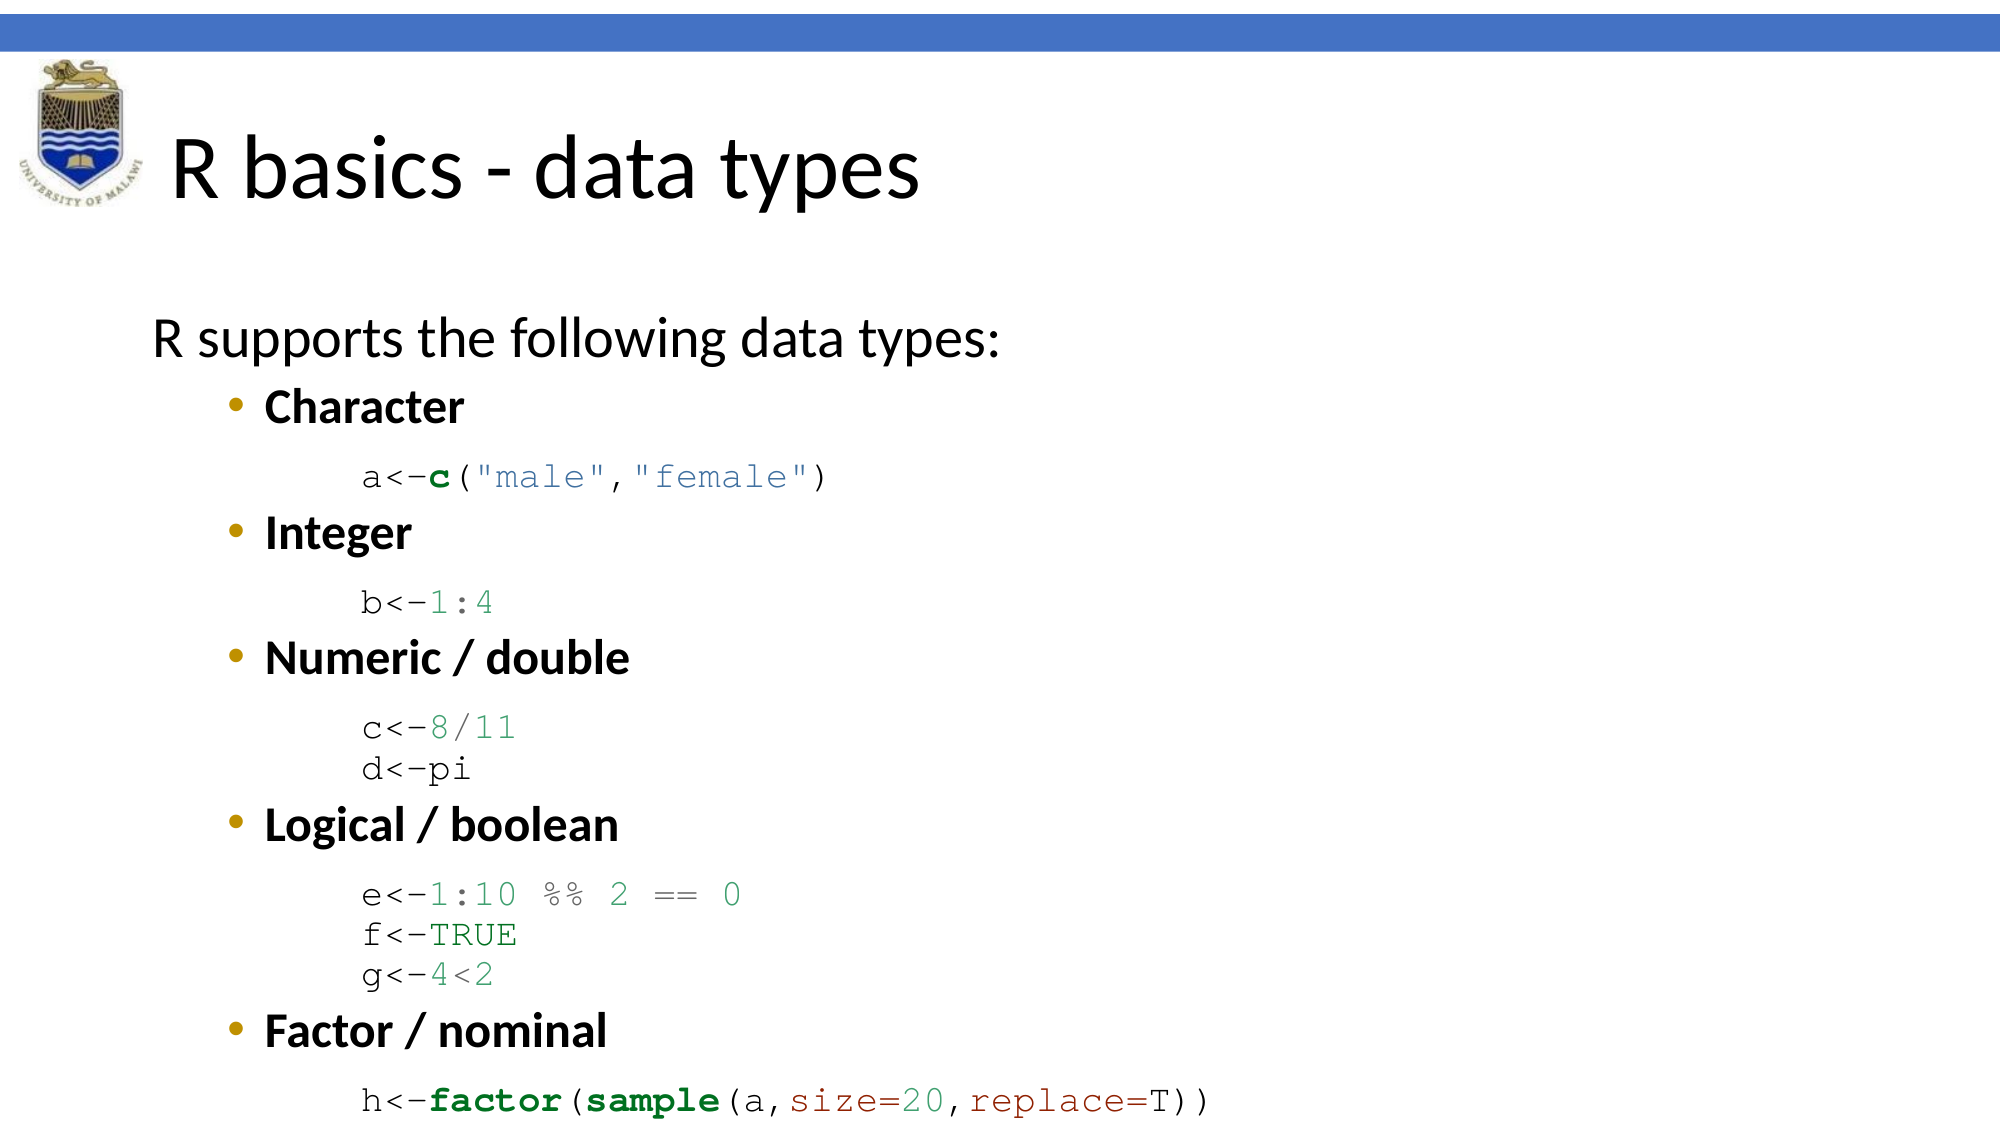

# R basics - data types
R supports the following data types:
Character
a<-c("male","female")
Integer
b<-1:4
Numeric / double
c<-8/11
d<-pi
Logical / boolean
e<-1:10 %% 2 == 0
f<-TRUE
g<-4<2
Factor / nominal
h<-factor(sample(a,size=20,replace=T))